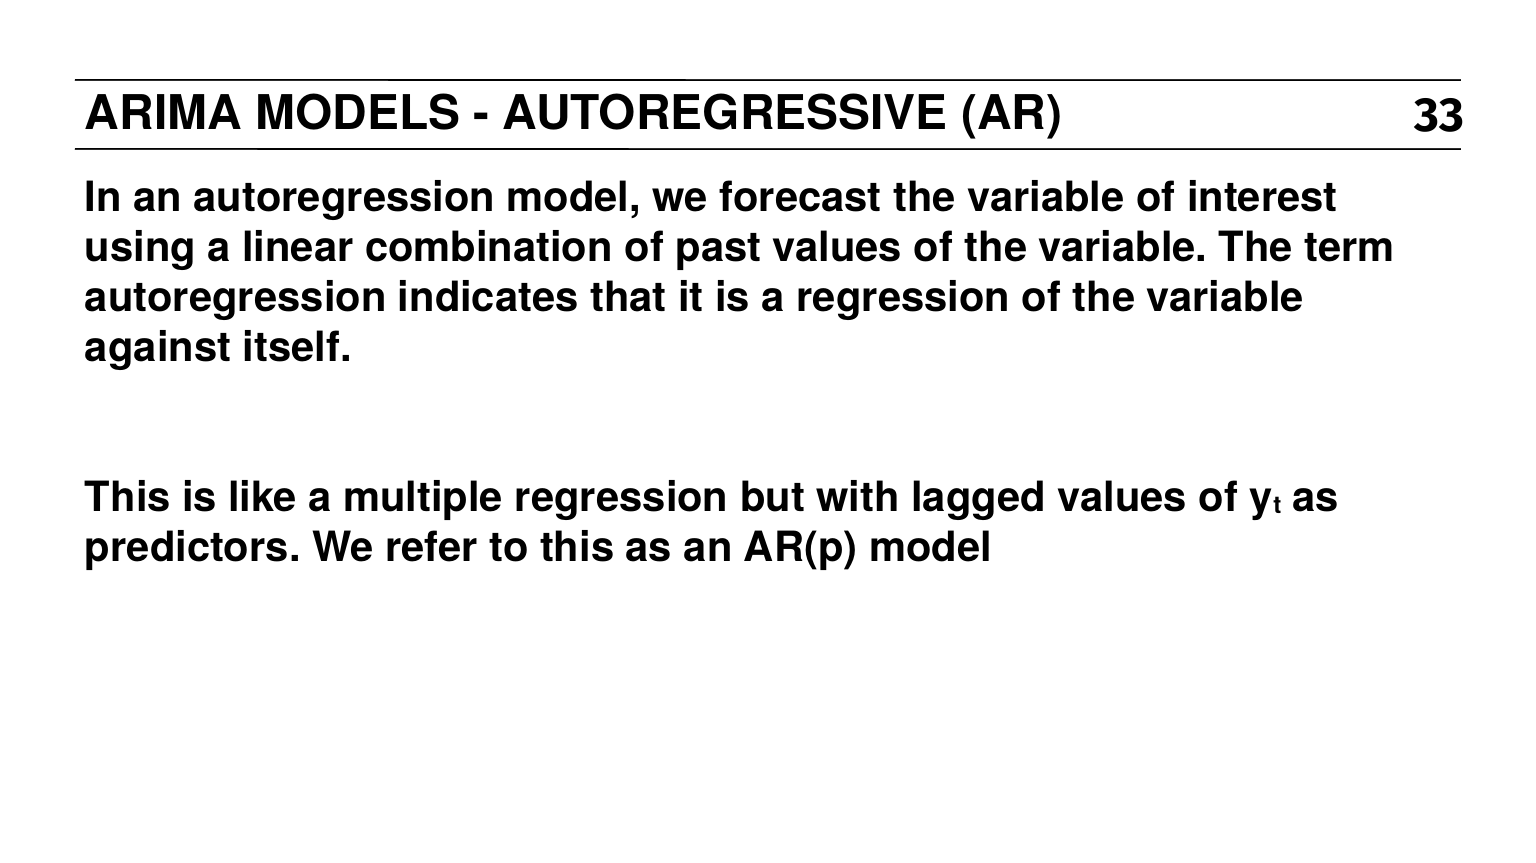

# ARIMA MODELS - AUTOREGRESSIVE (AR)
33

In an autoregression model, we forecast the variable of interest using a linear combination of past values of the variable. The term autoregression indicates that it is a regression of the variable against itself.

This is like a multiple regression but with lagged values of yt as predictors. We refer to this as an AR(p) model